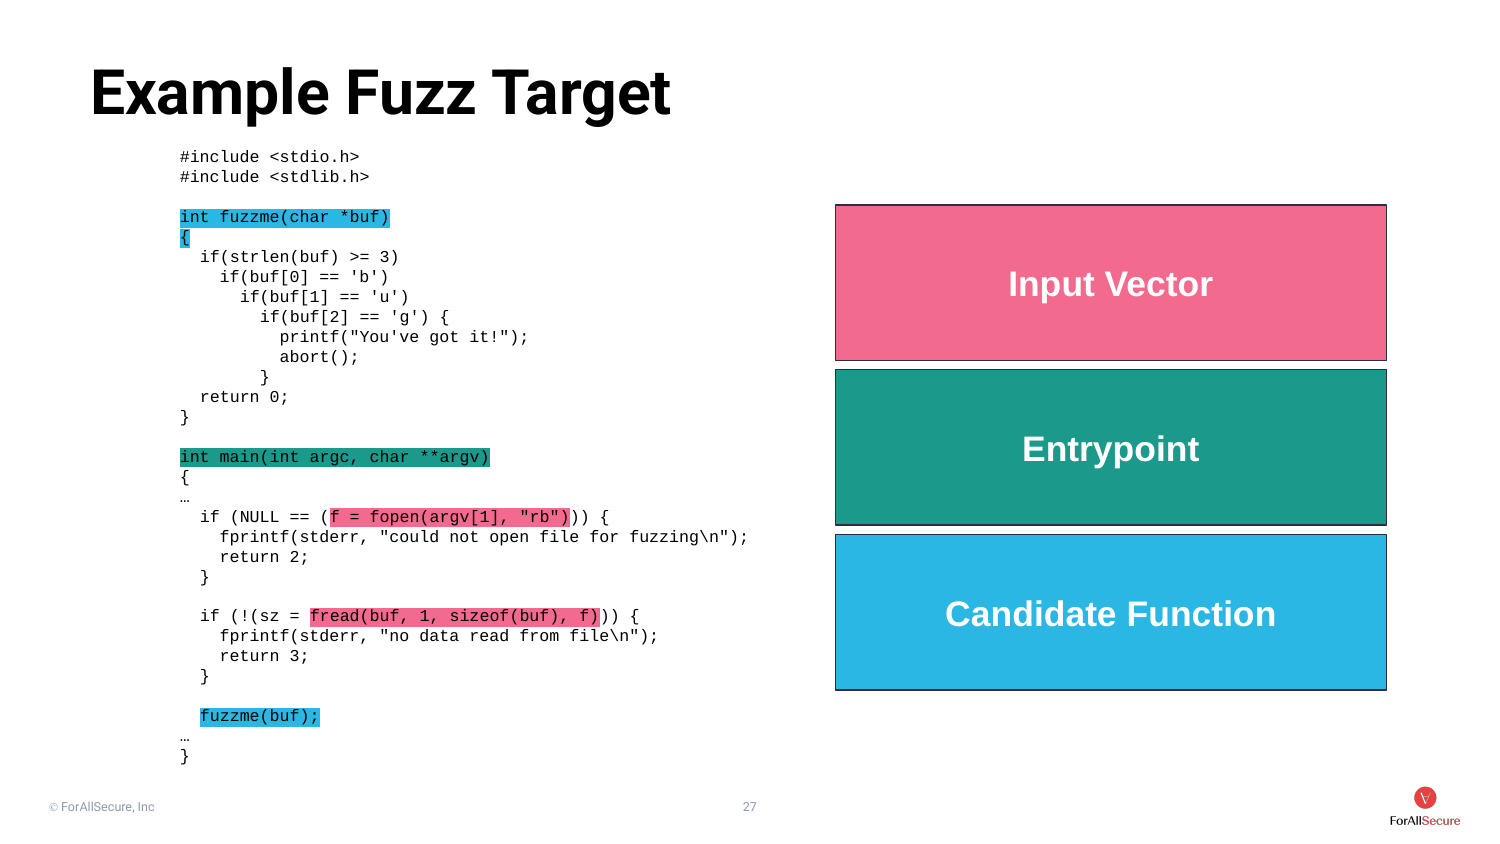

# Example Fuzz Target

#include <stdio.h>
#include <stdlib.h>

int fuzzme(char *buf)
{
  if(strlen(buf) >= 3)
    if(buf[0] == 'b')
      if(buf[1] == 'u')
        if(buf[2] == 'g') {
          printf("You've got it!");
          abort();
        }
  return 0;
}

int main(int argc, char **argv)
{
…
  if (NULL == (f = fopen(argv[1], "rb"))) {
    fprintf(stderr, "could not open file for fuzzing\n");
    return 2;
  }

  if (!(sz = fread(buf, 1, sizeof(buf), f))) {
    fprintf(stderr, "no data read from file\n");
    return 3;
  }

  fuzzme(buf);
…
}
Input Vector
Entrypoint
Candidate Function